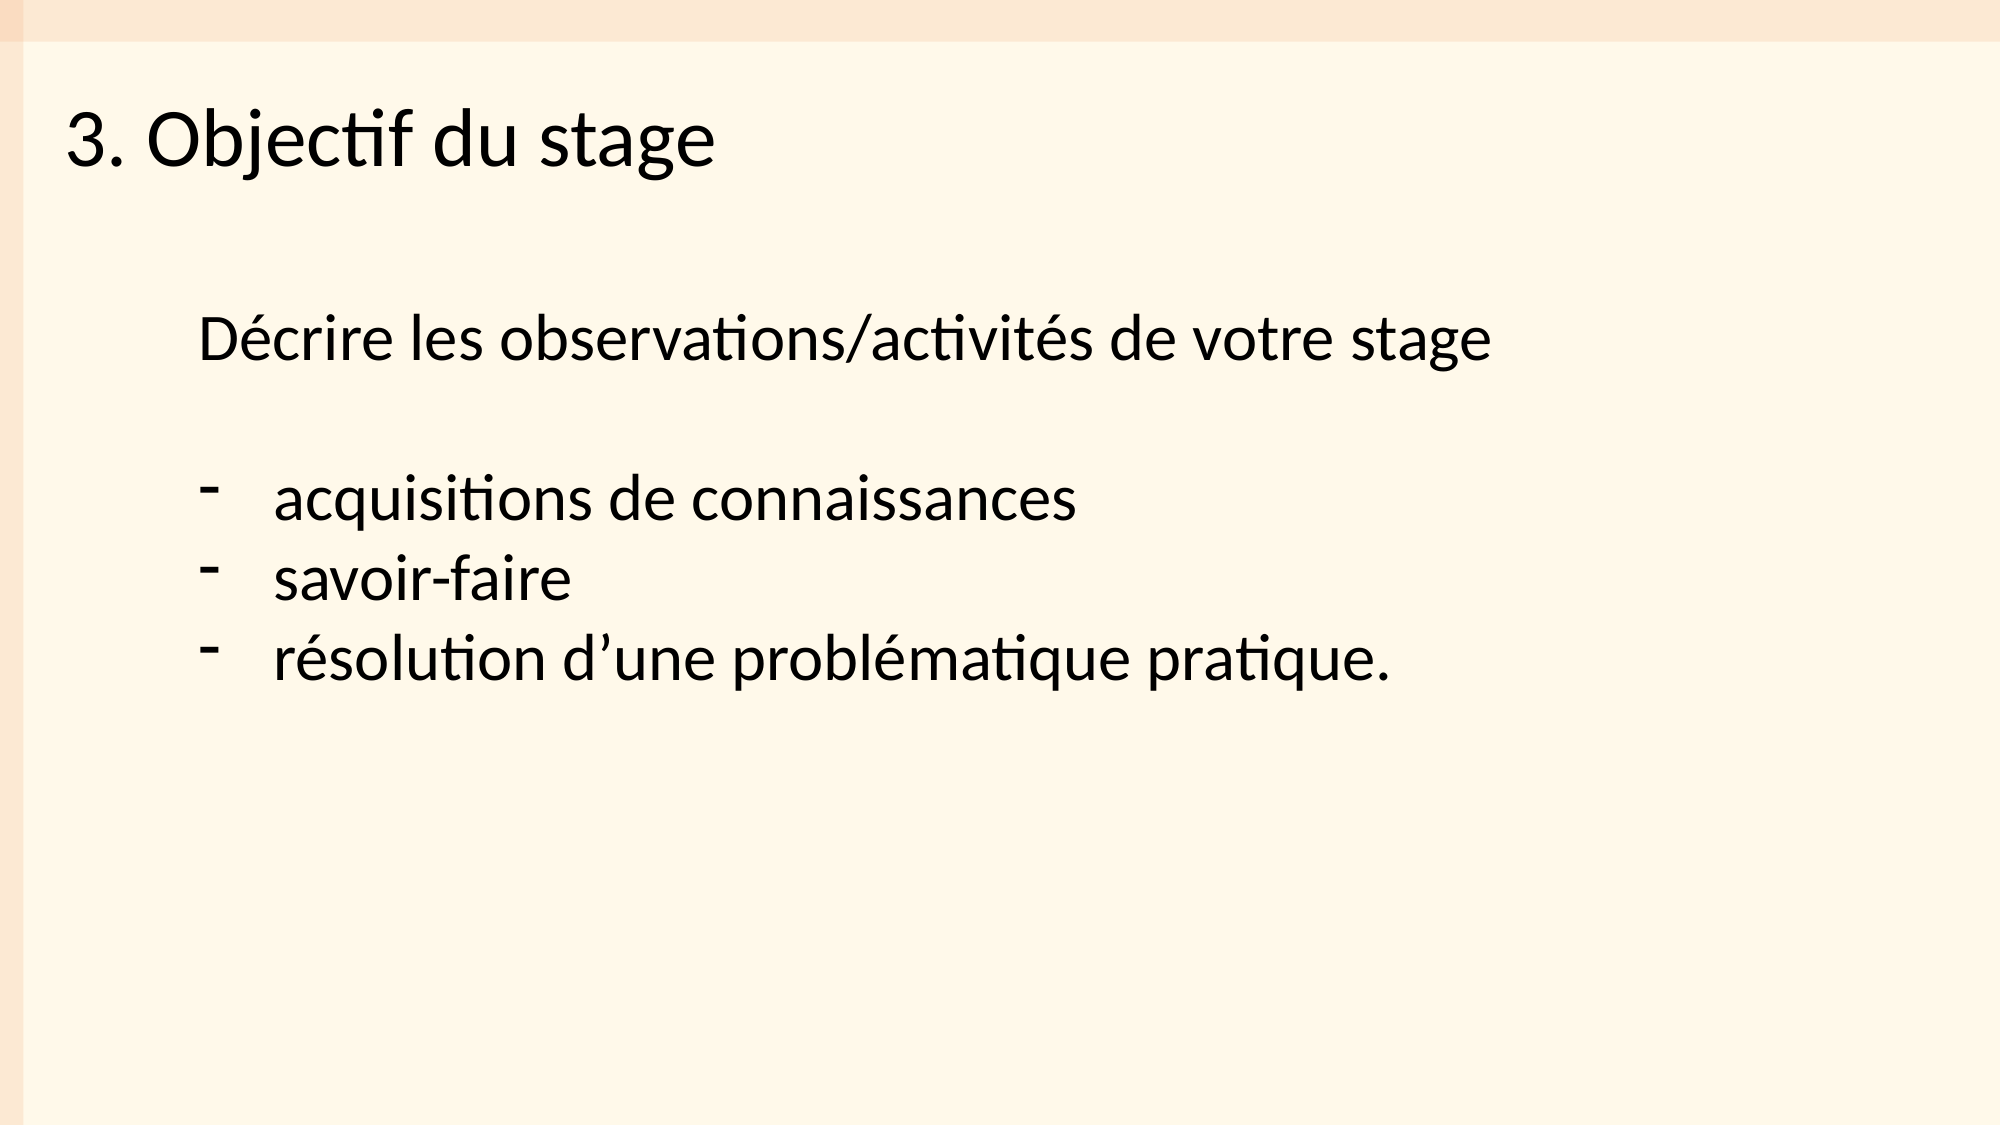

3. Objectif du stage
Décrire les observations/activités de votre stage

acquisitions de connaissances
savoir-faire
résolution d’une problématique pratique.